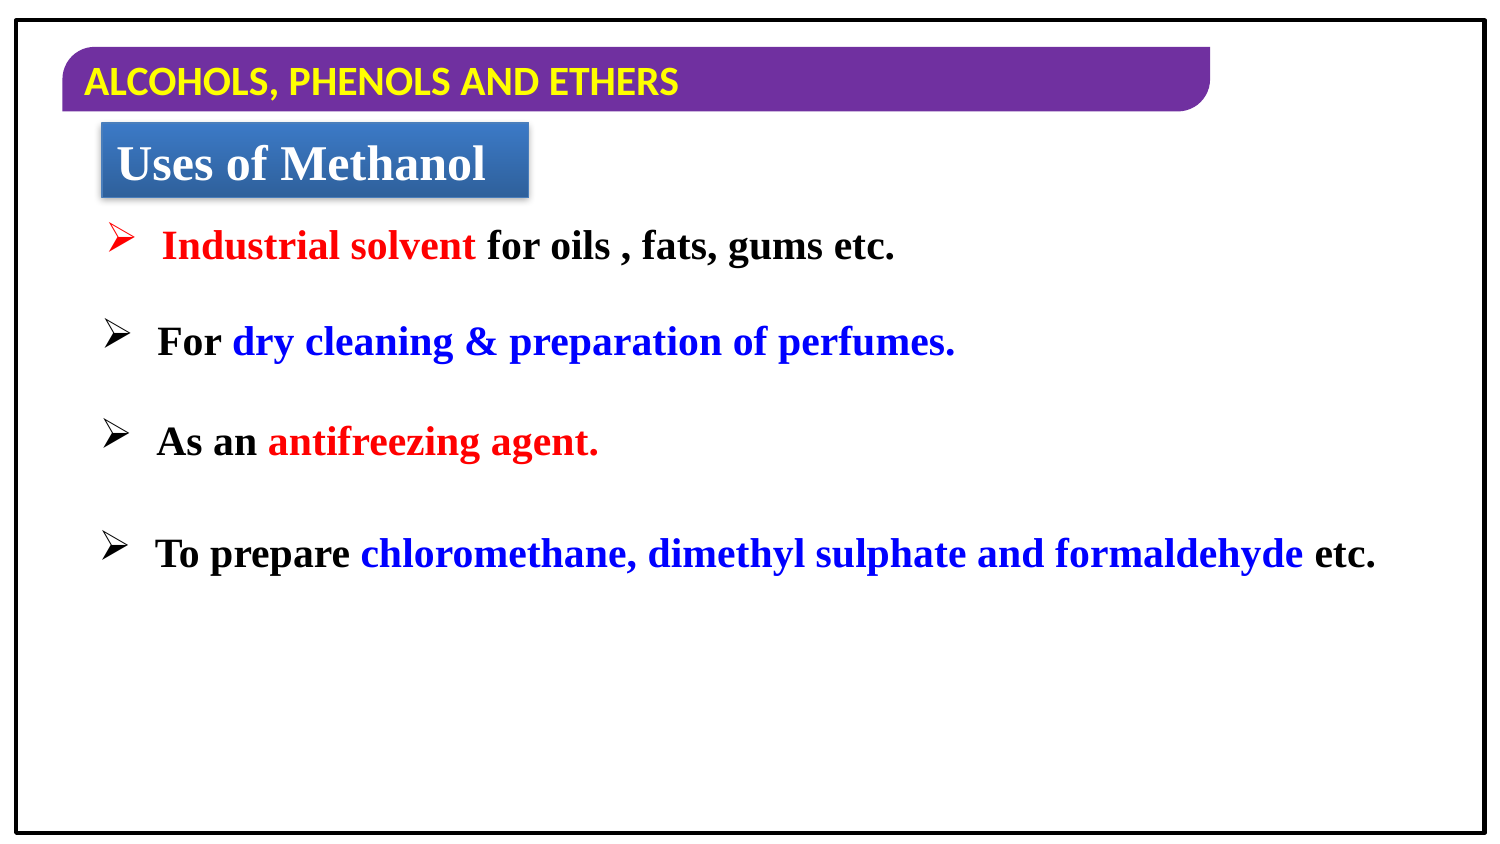

Uses of Methanol
Industrial solvent for oils , fats, gums etc.
For dry cleaning & preparation of perfumes.
As an antifreezing agent.
To prepare chloromethane, dimethyl sulphate and formaldehyde etc.